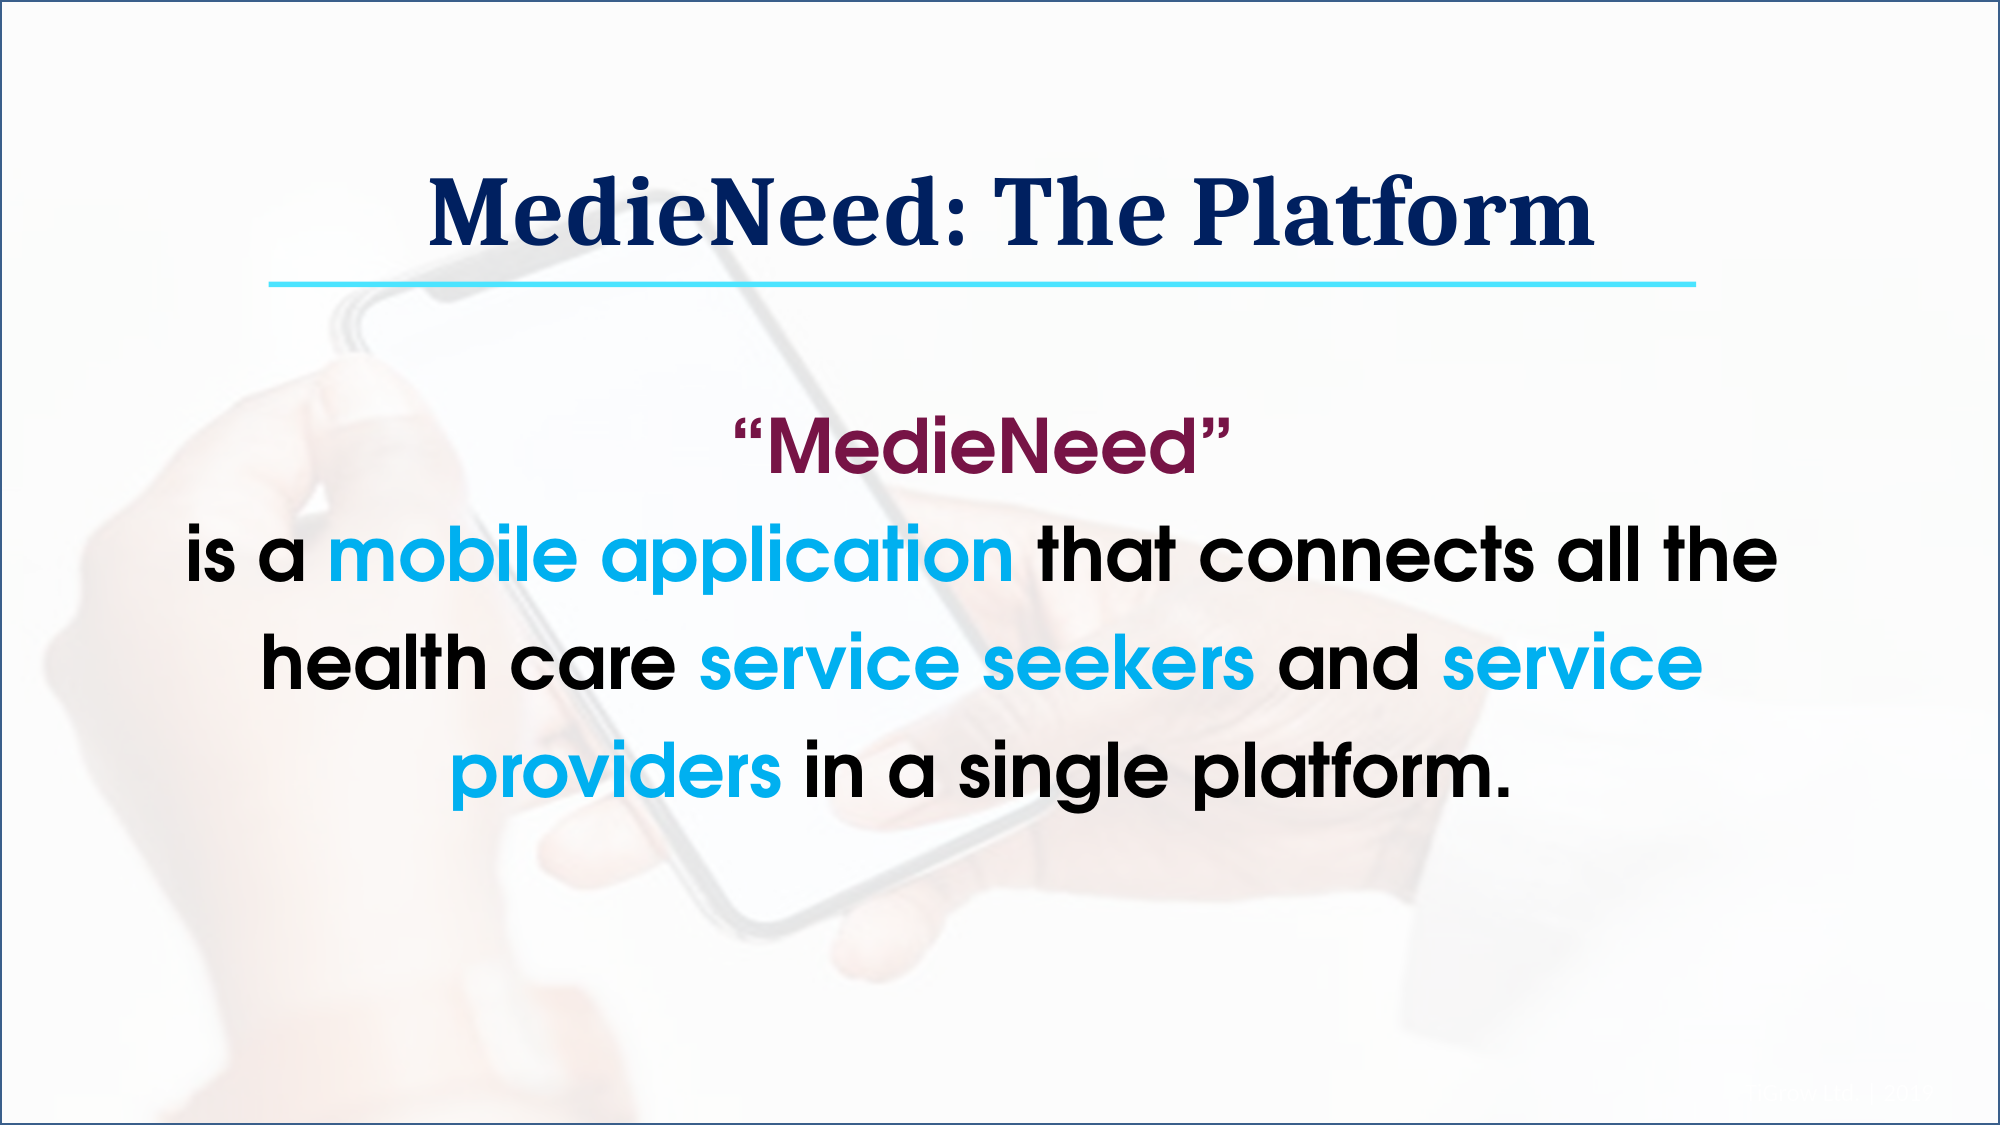

MedieNeed: The Platform

“MedieNeed”
is a mobile application that connects all the health care service seekers and service providers in a single platform.
TiGrow Ltd. | 2019